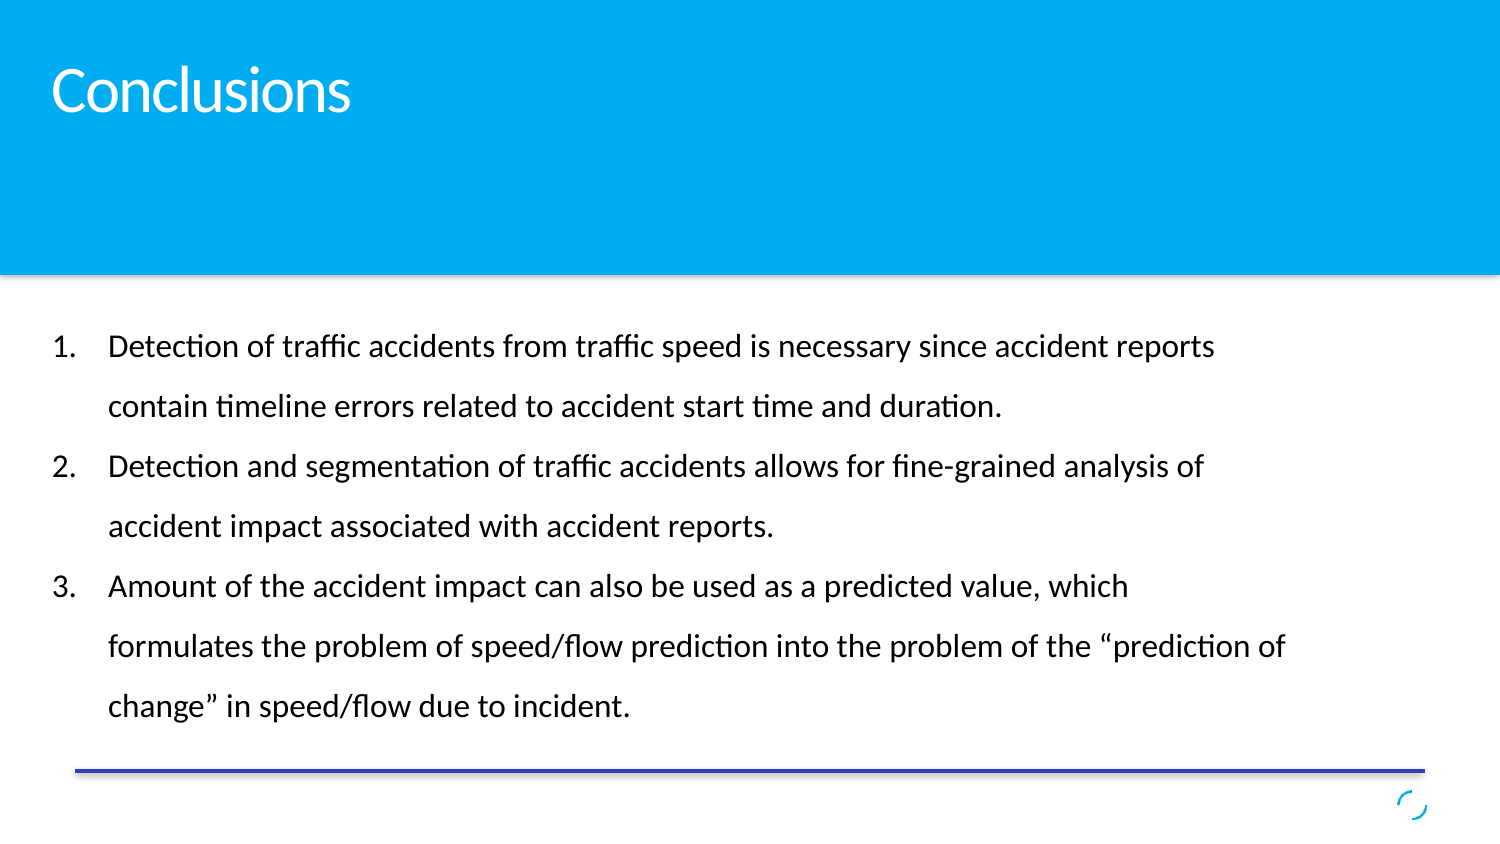

Conclusions
Detection of traffic accidents from traffic speed is necessary since accident reports contain timeline errors related to accident start time and duration.
Detection and segmentation of traffic accidents allows for fine-grained analysis of accident impact associated with accident reports.
Amount of the accident impact can also be used as a predicted value, which
formulates the problem of speed/flow prediction into the problem of the “prediction of change” in speed/flow due to incident.